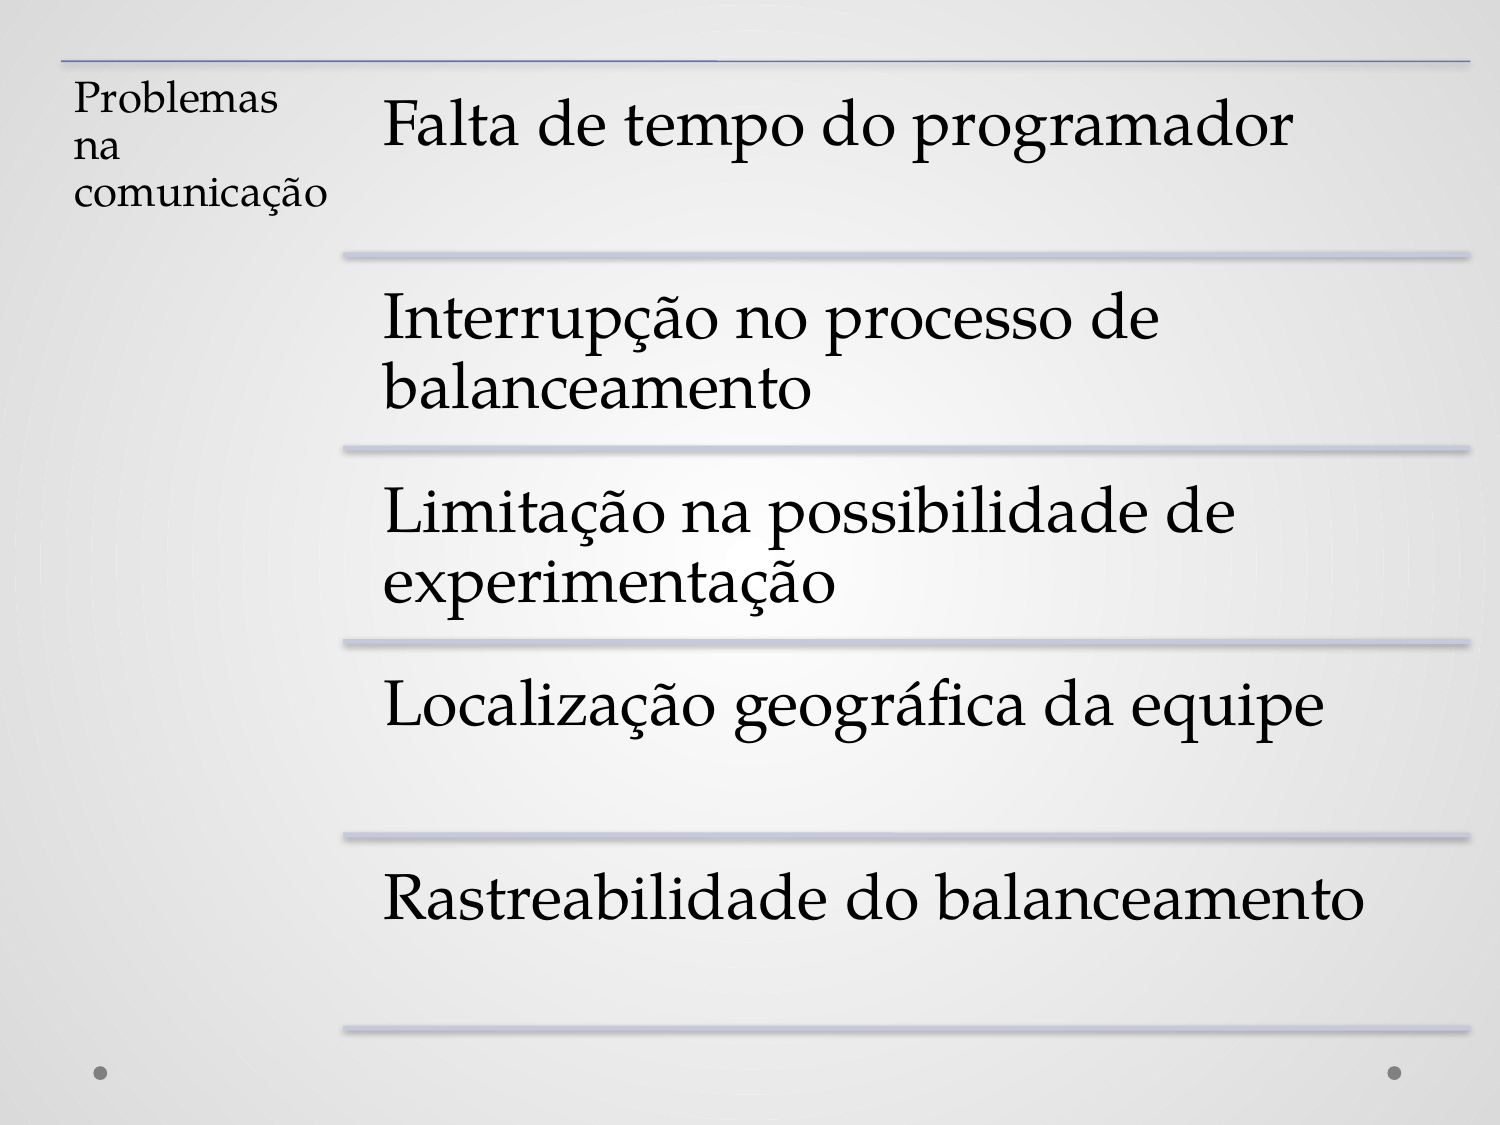

Problemas na comunicação
Falta de tempo do programador
Interrupção no processo de balanceamento
Limitação na possibilidade de experimentação
Localização geográfica da equipe
Rastreabilidade do balanceamento